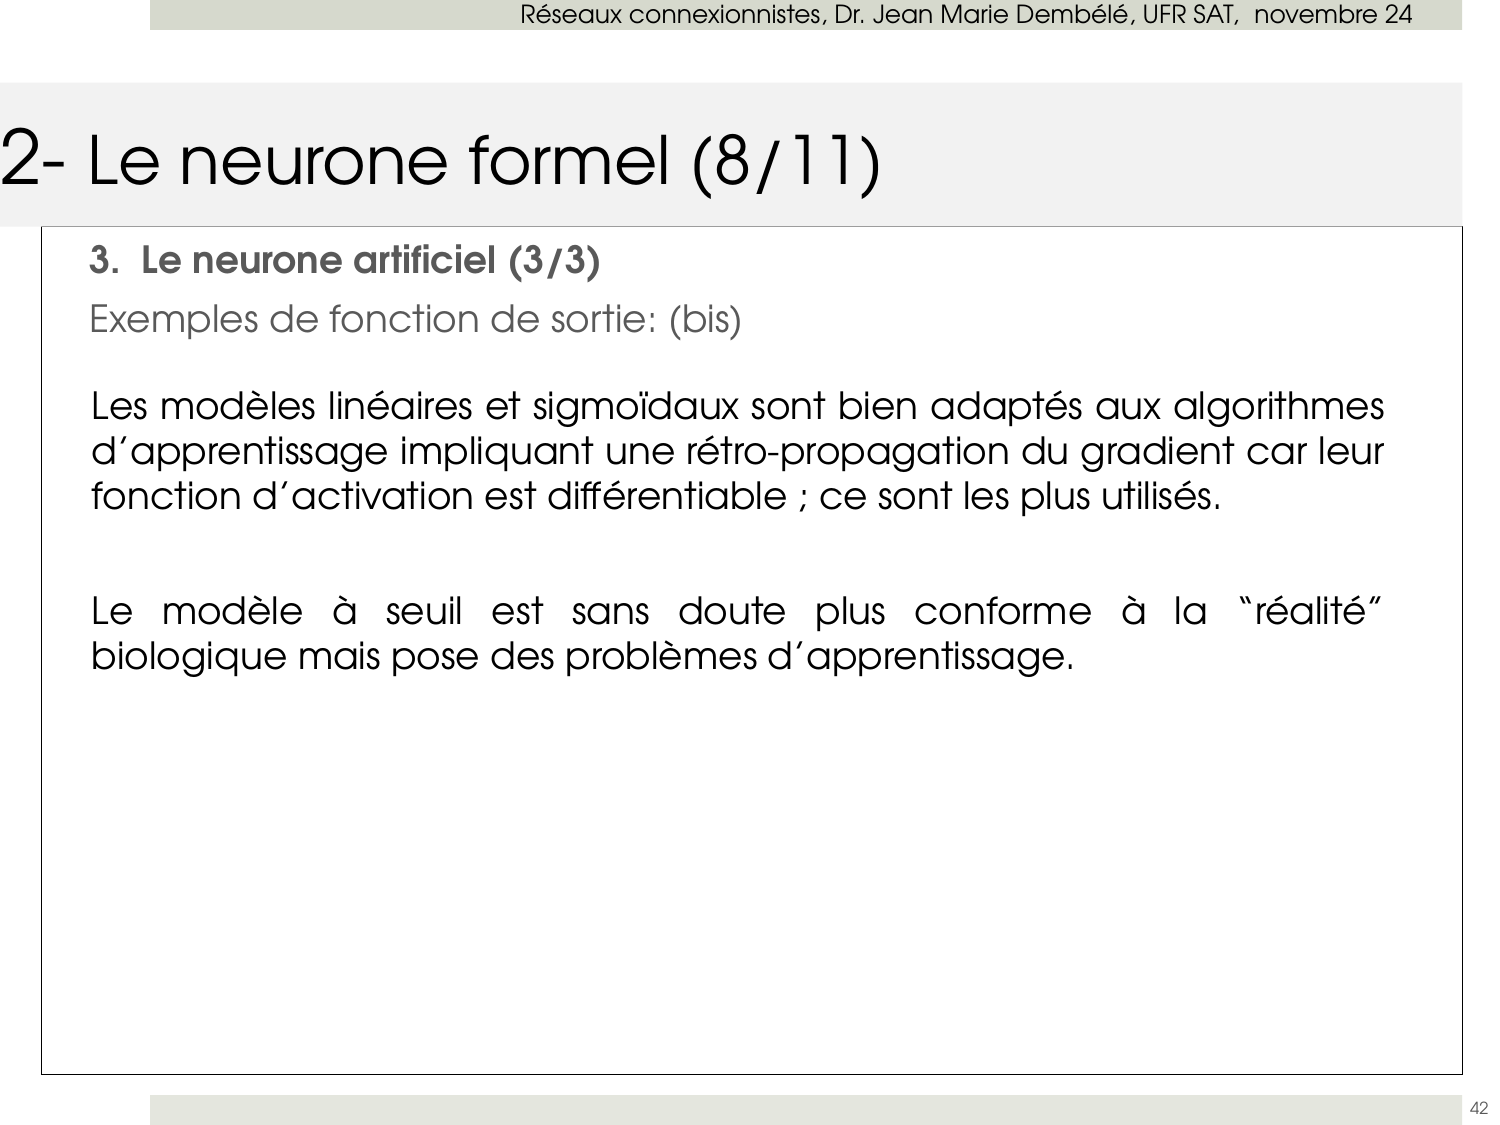

Réseaux connexionnistes, Dr. Jean Marie Dembélé, UFR SAT,  novembre 24
# 2- Le neurone formel (8/11)
3.  Le neurone artificiel (3/3)
Exemples de fonction de sortie: (bis)

Les modèles linéaires et sigmoïdaux sont bien adaptés aux algorithmes d’apprentissage impliquant une rétro-propagation du gradient car leur fonction d’activation est différentiable ; ce sont les plus utilisés.

Le modèle à seuil est sans doute plus conforme à la “réalité” biologique mais pose des problèmes d’apprentissage.
42